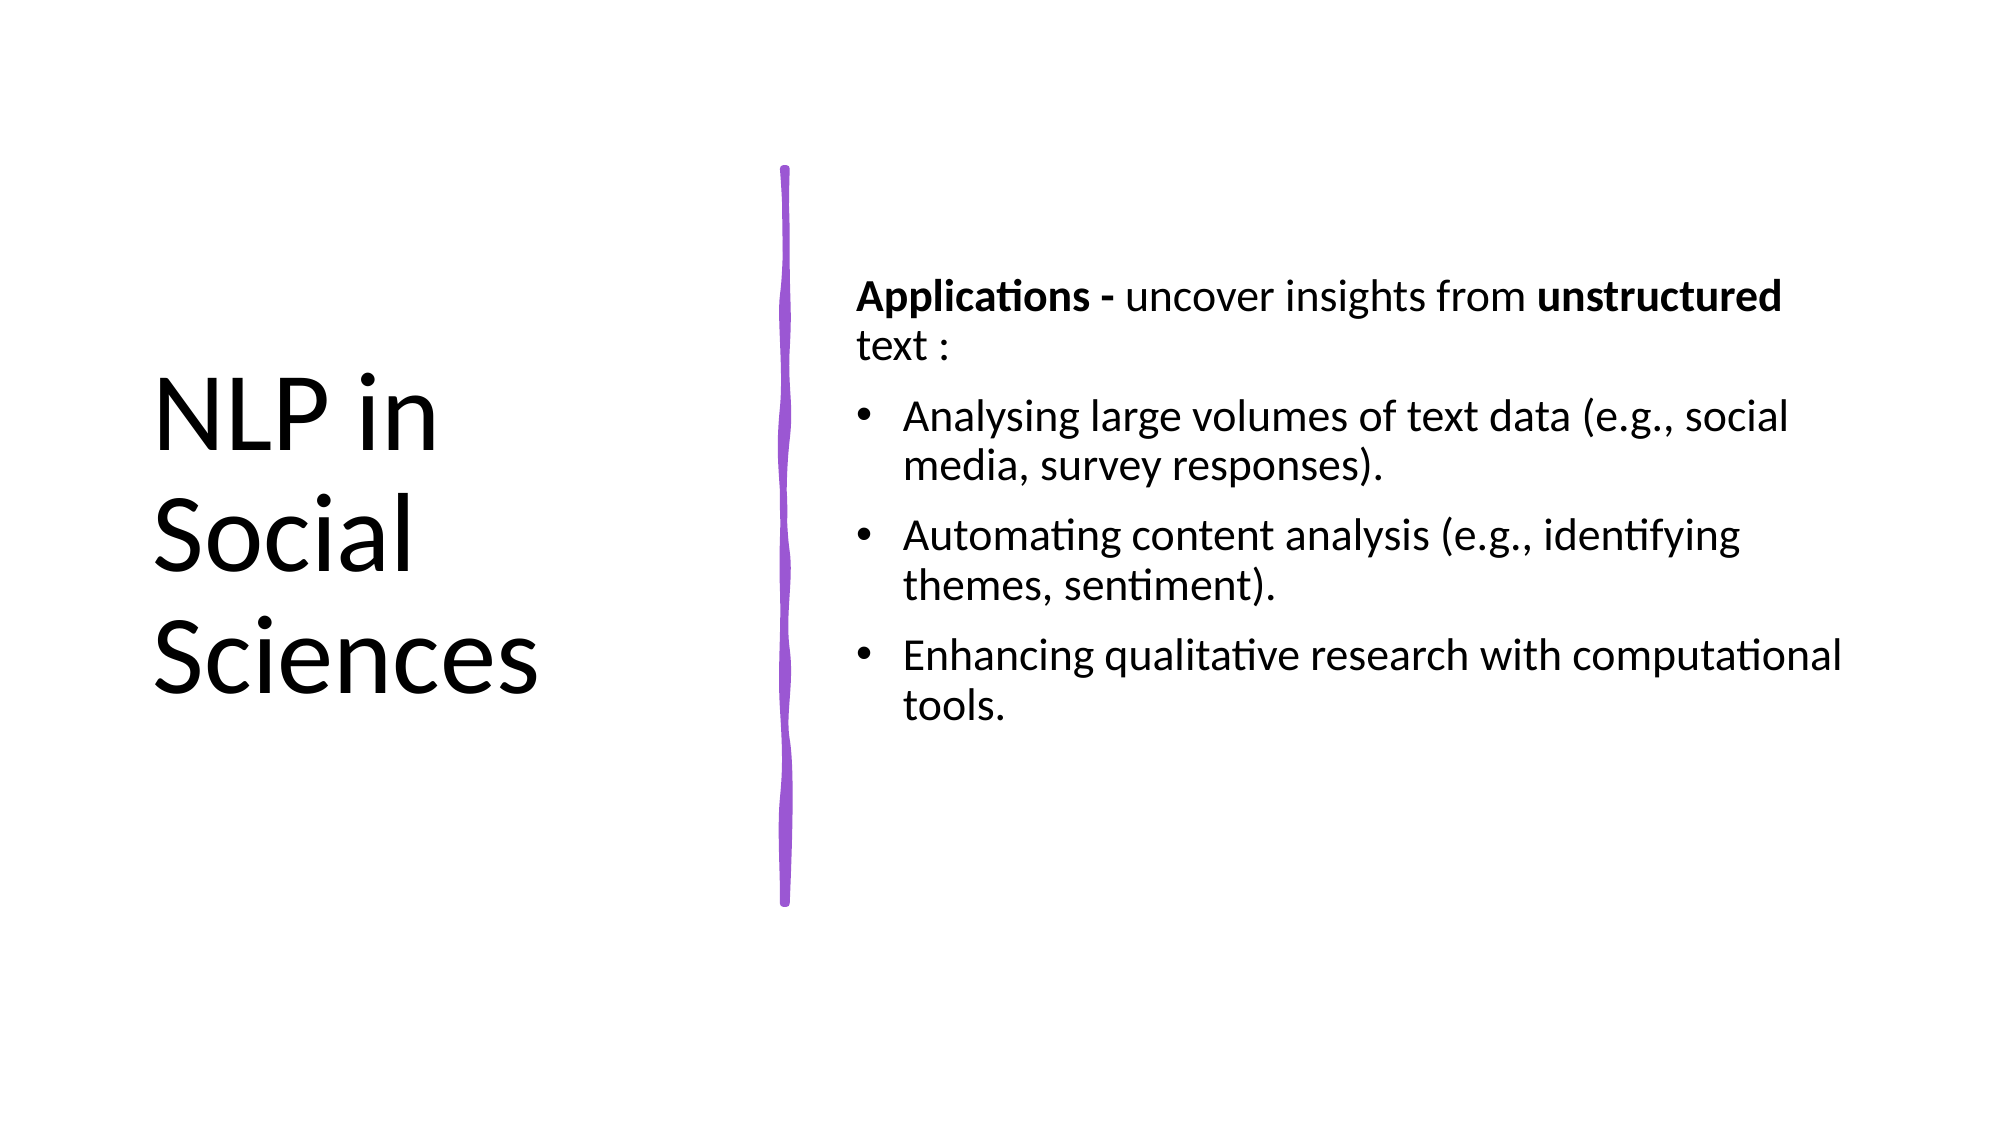

# NLP in Social Sciences
Applications - uncover insights from unstructured text :
Analysing large volumes of text data (e.g., social media, survey responses).
Automating content analysis (e.g., identifying themes, sentiment).
Enhancing qualitative research with computational tools.